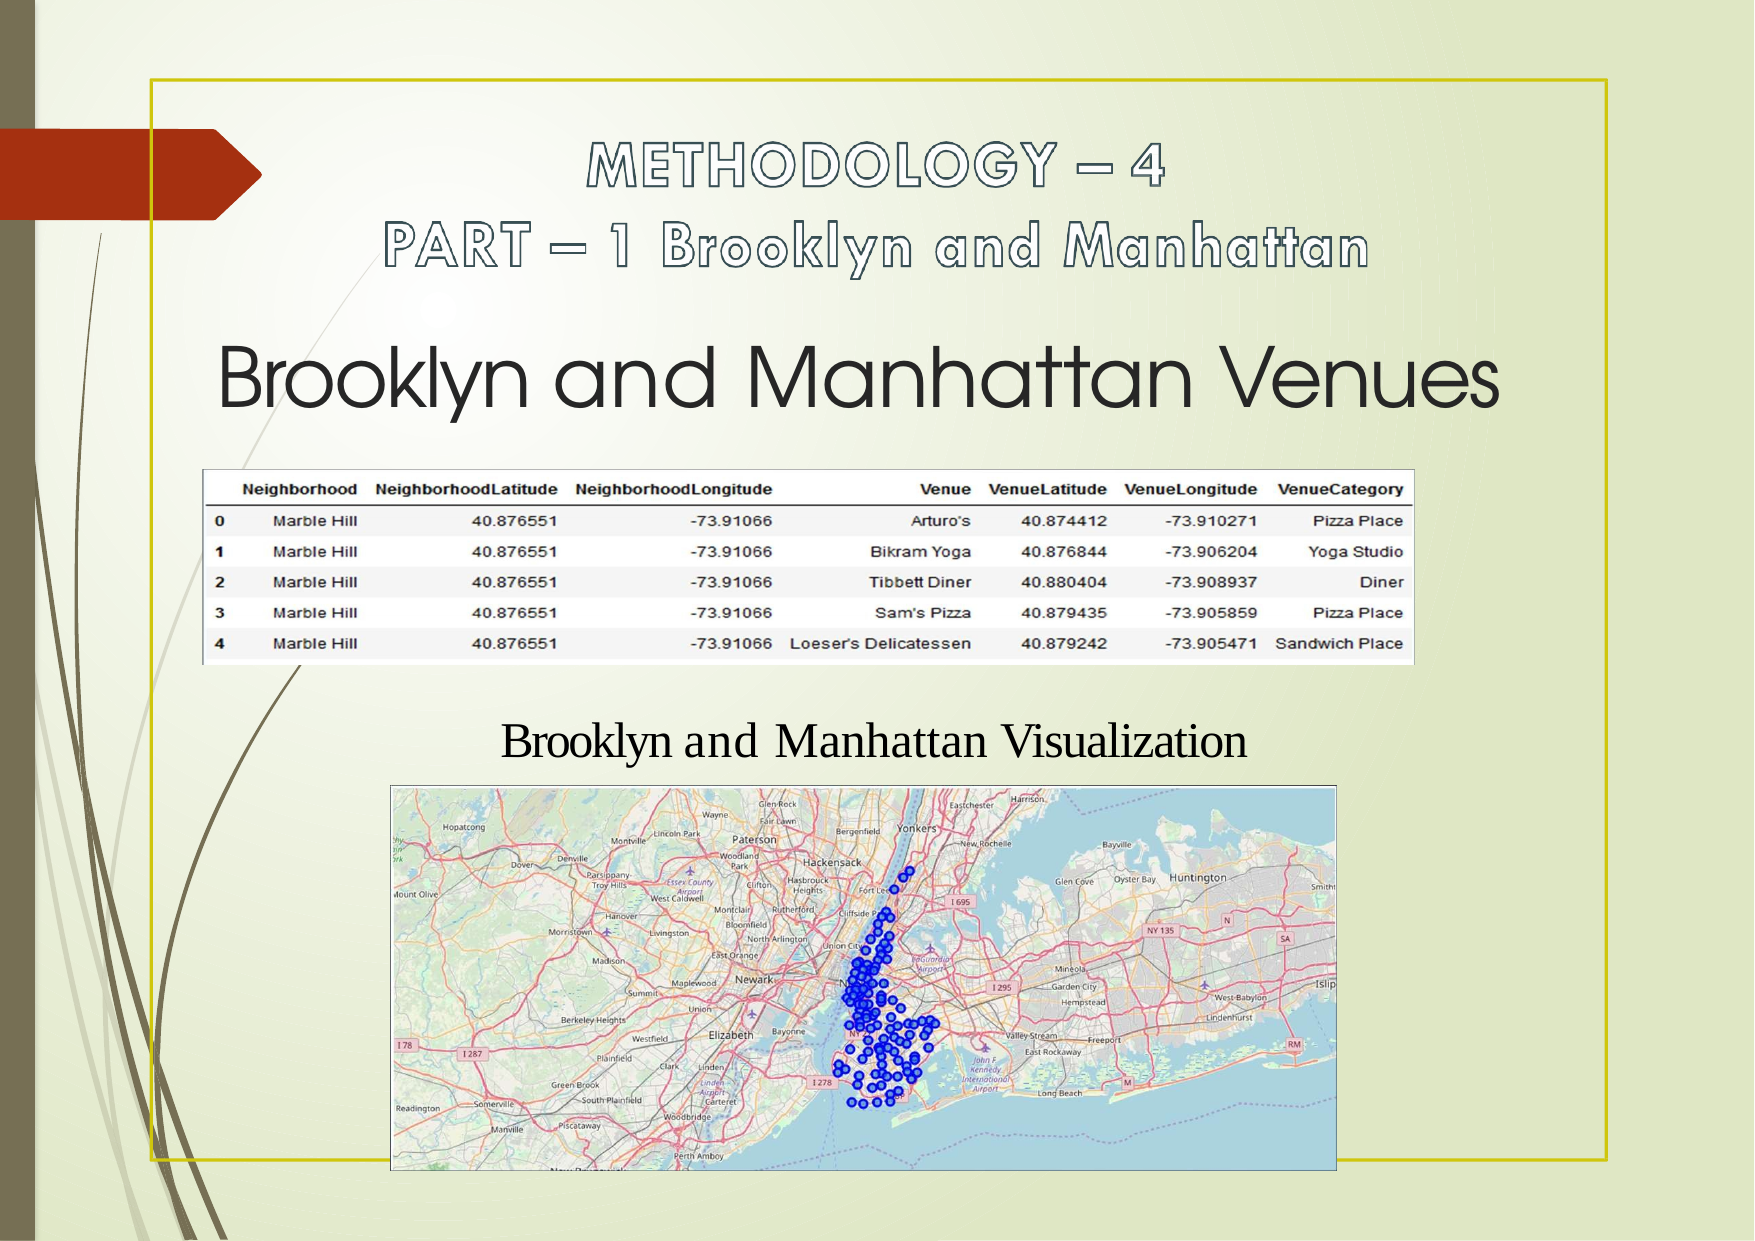

# Brooklyn and Manhattan Venues

Brooklyn and Manhattan Visualization